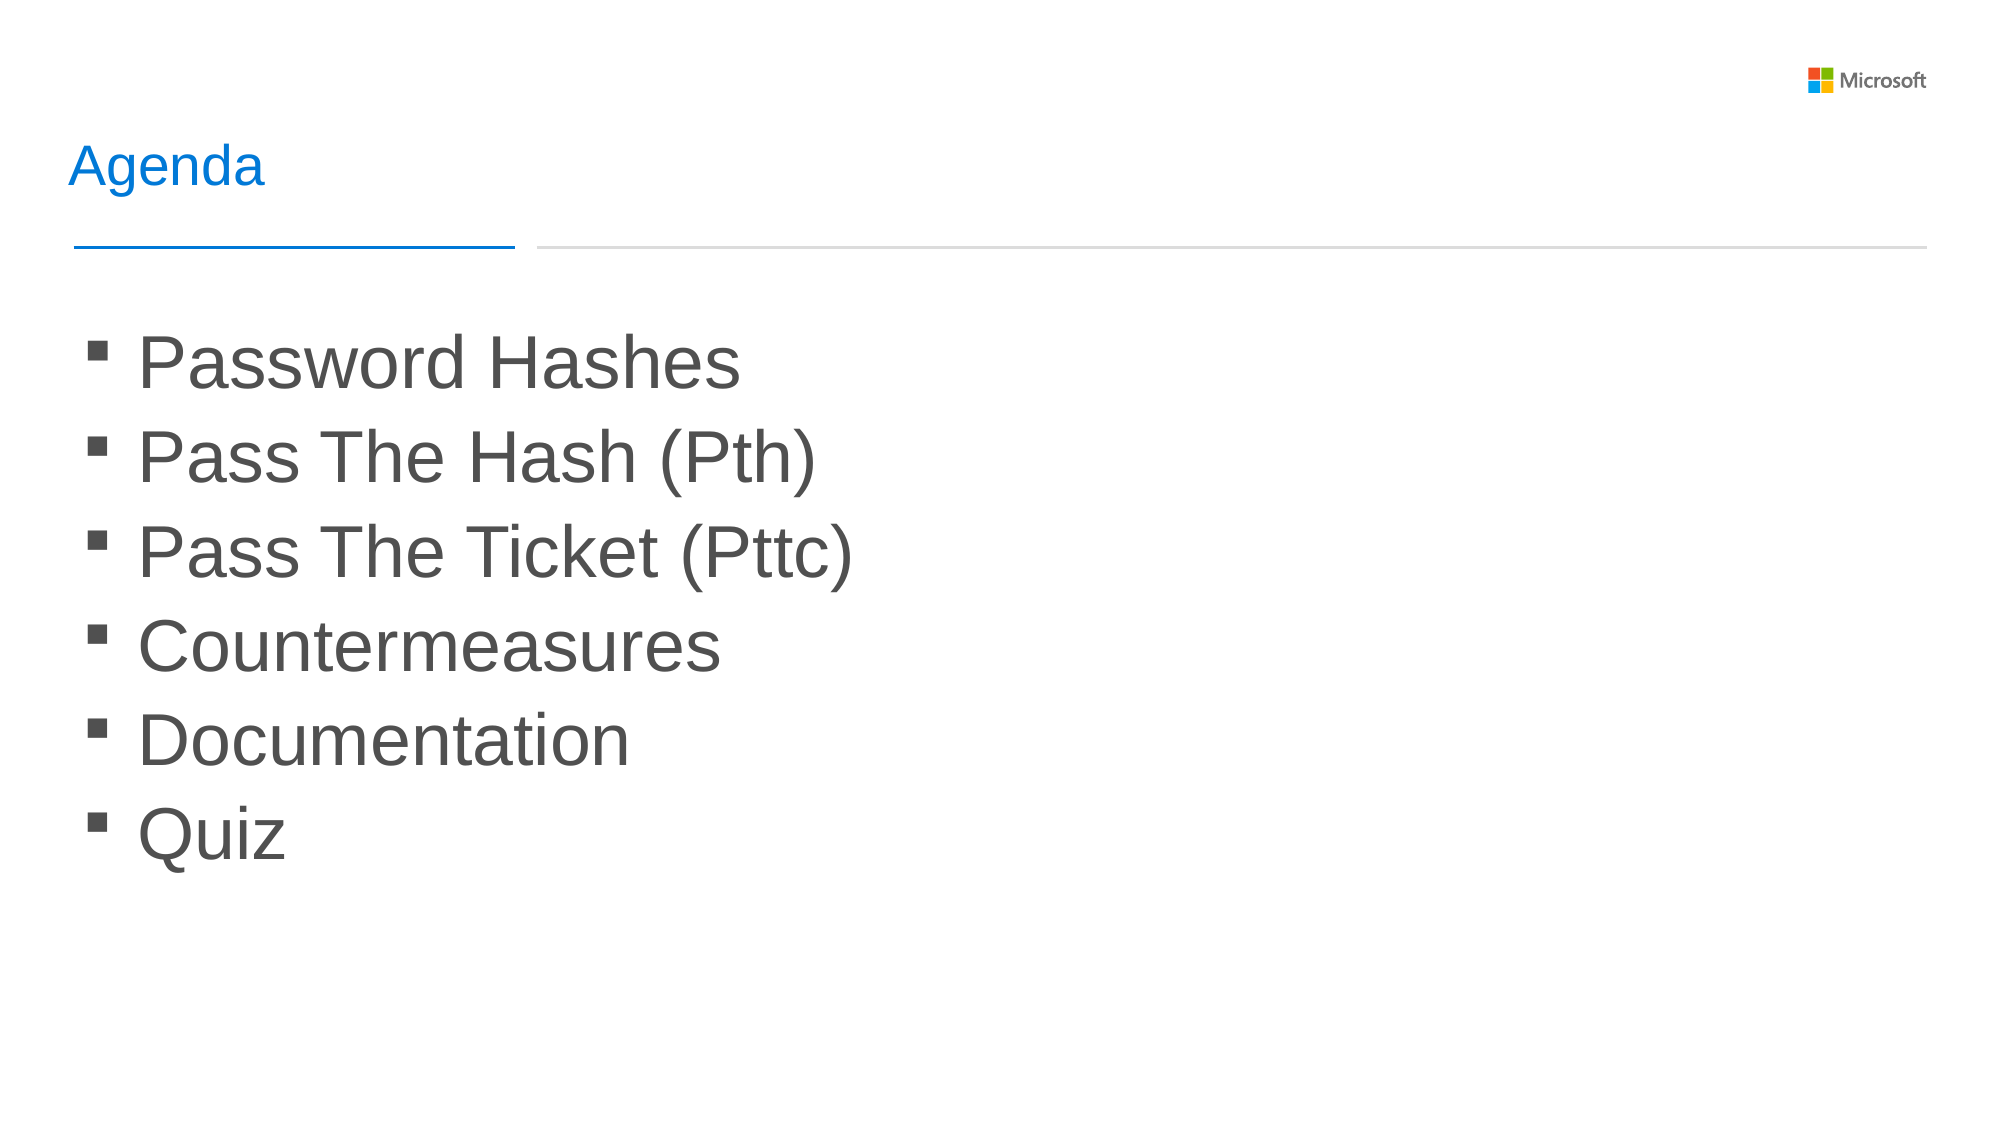

Agenda
Password Hashes
Pass The Hash (Pth)
Pass The Ticket (Pttc)
Countermeasures
Documentation
Quiz